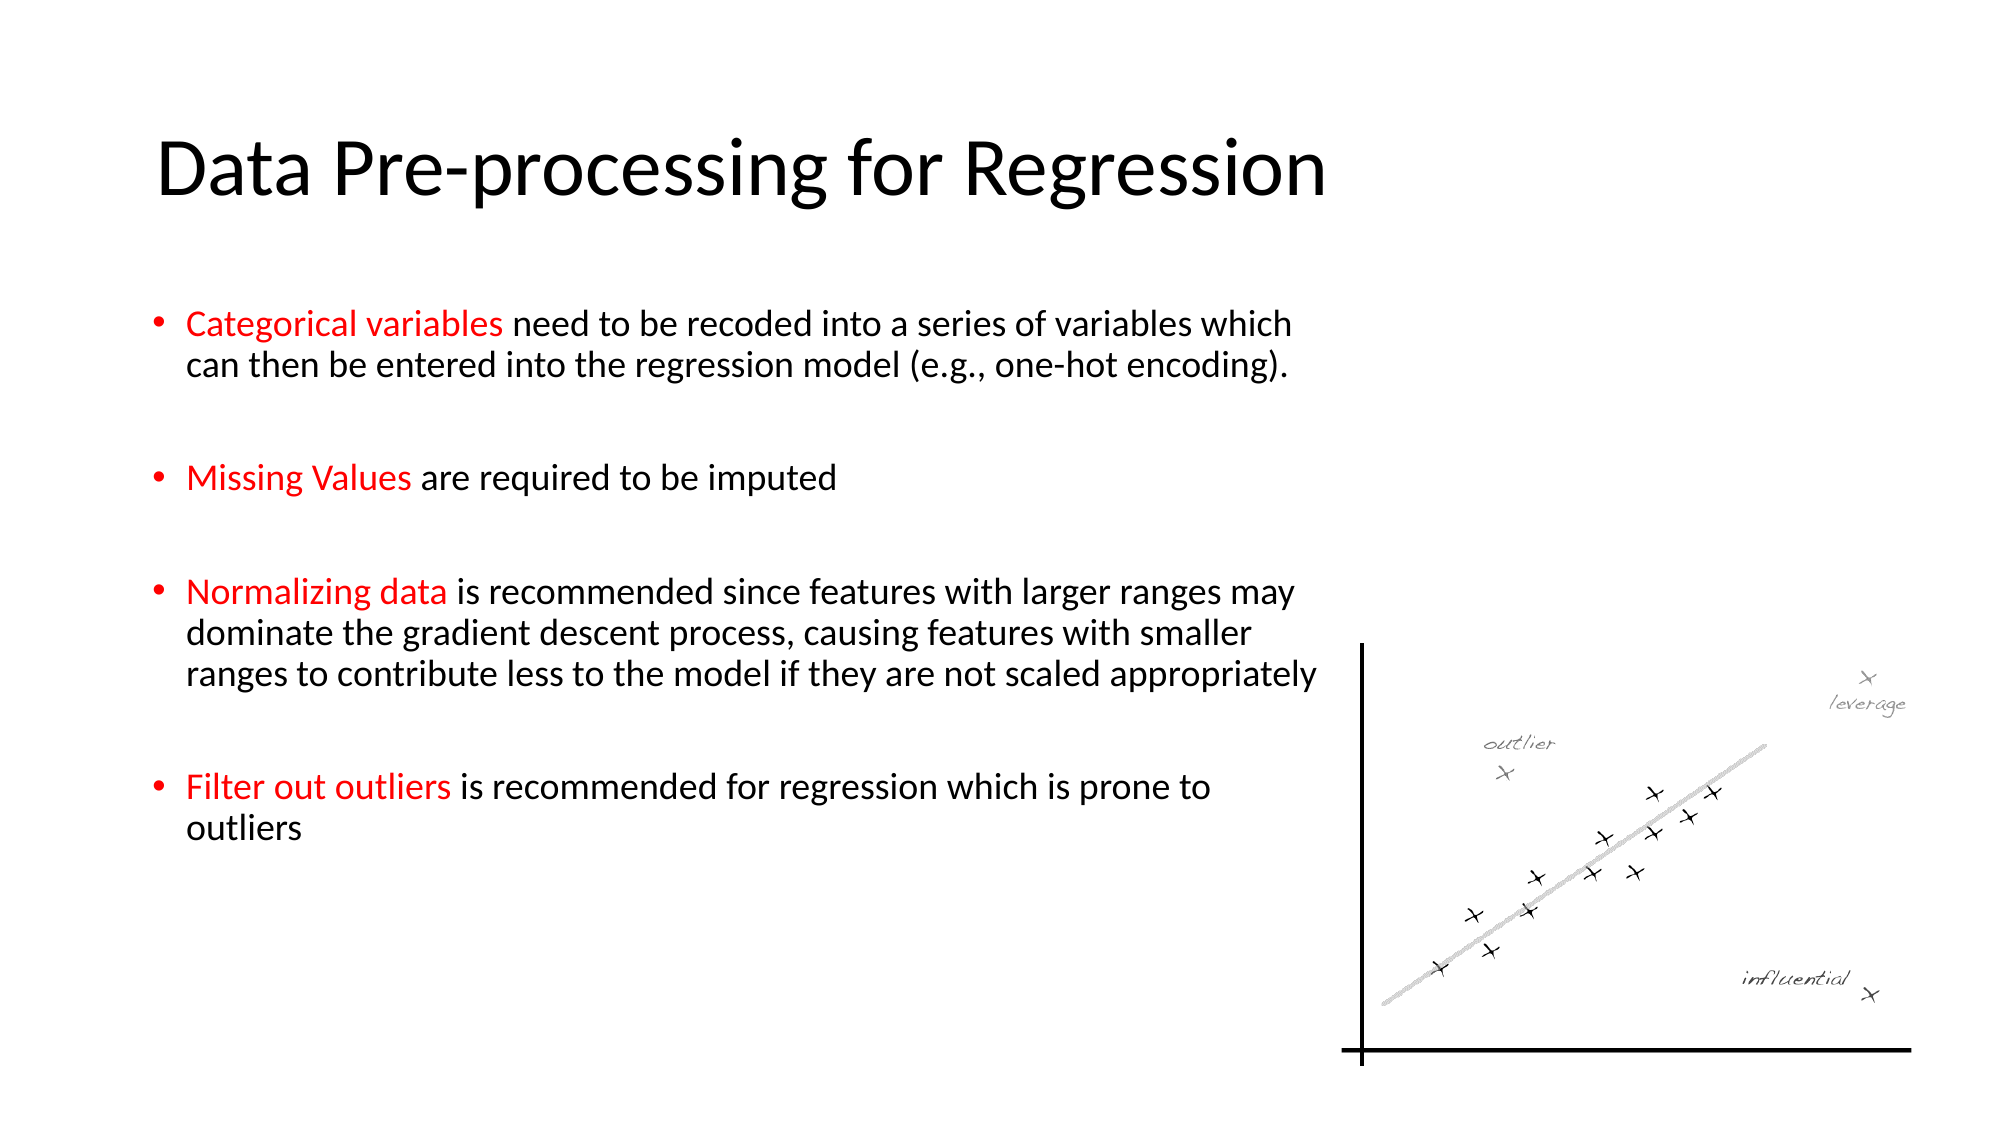

# Data Pre-processing for Regression
Categorical variables need to be recoded into a series of variables which can then be entered into the regression model (e.g., one-hot encoding).

Missing Values are required to be imputed

Normalizing data is recommended since features with larger ranges may dominate the gradient descent process, causing features with smaller ranges to contribute less to the model if they are not scaled appropriately

Filter out outliers is recommended for regression which is prone to outliers